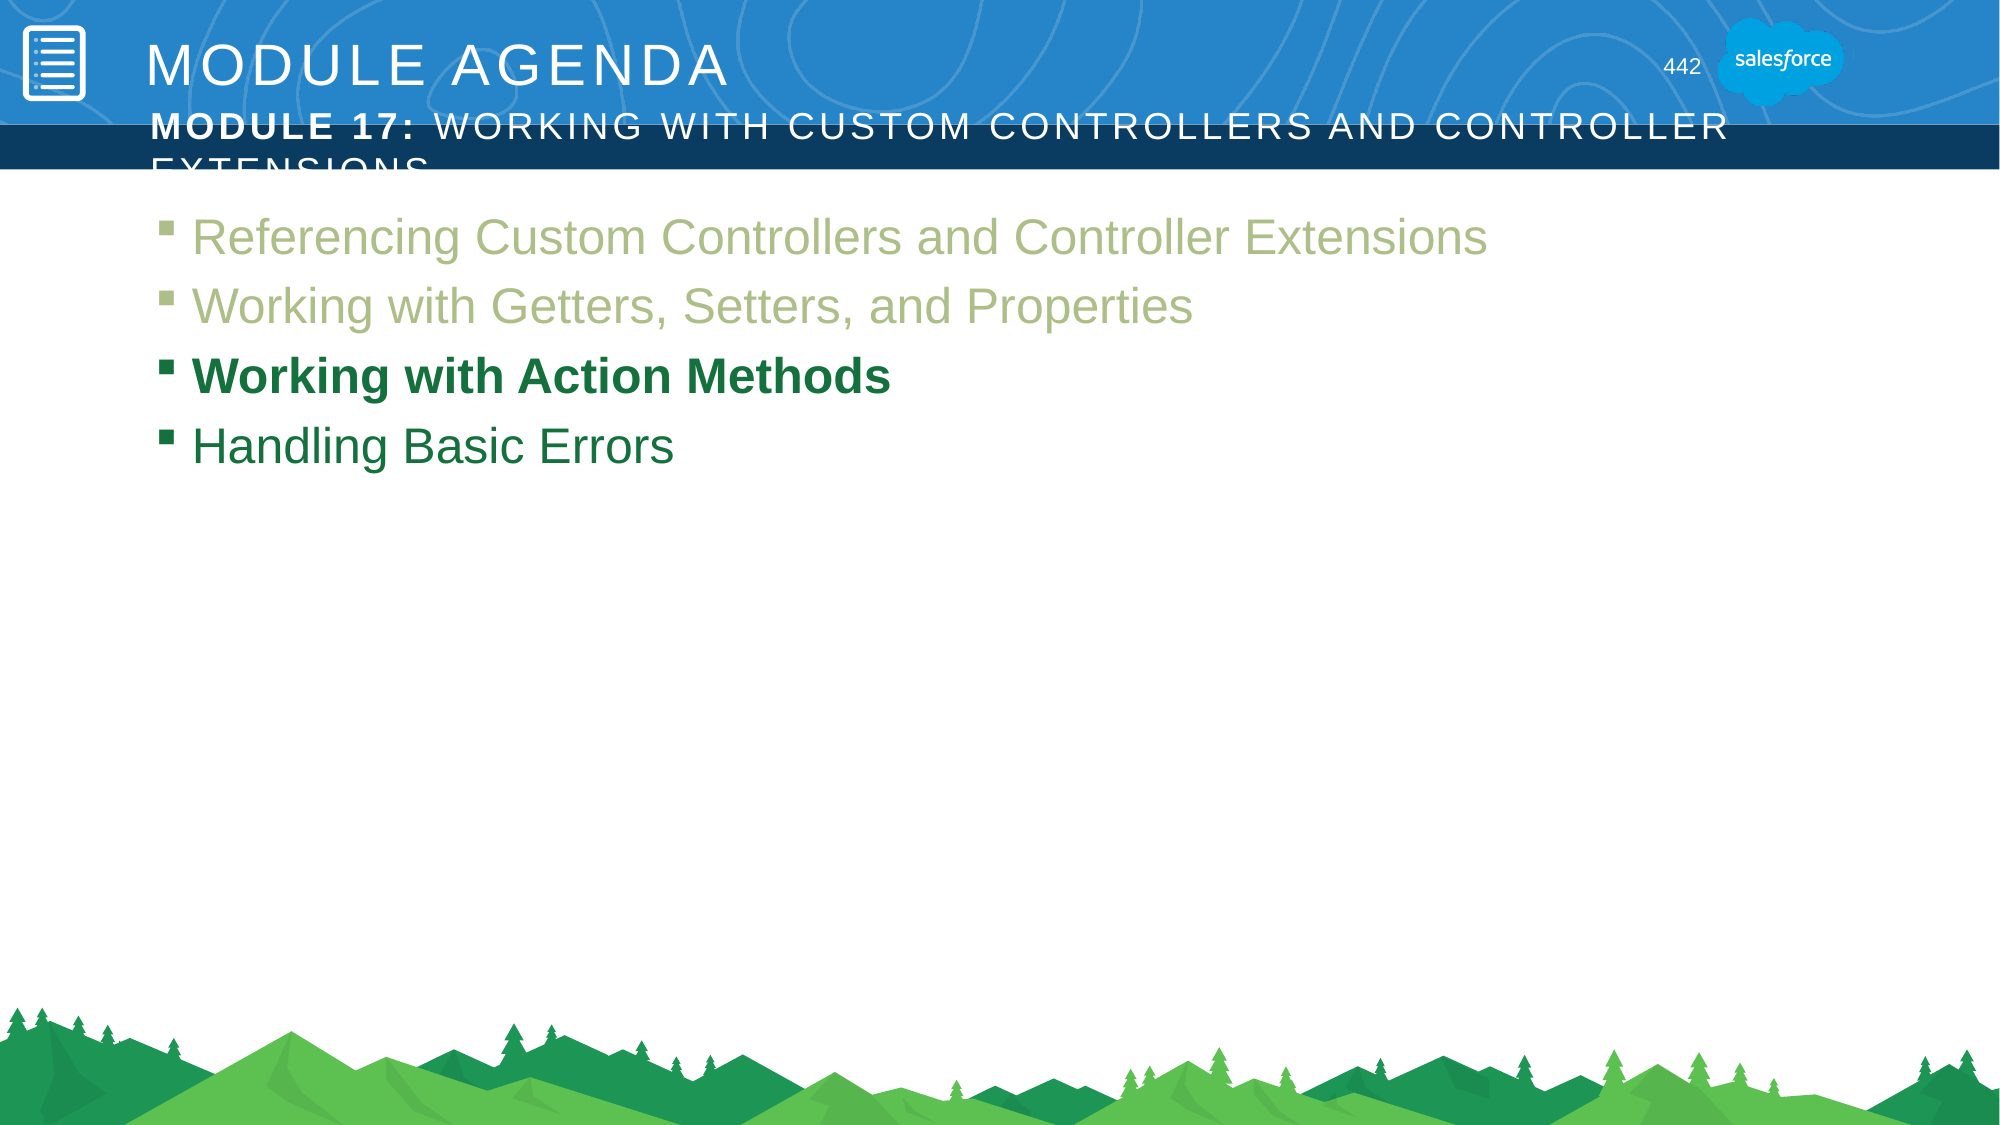

# Module Agenda
442
Module 17: Working with Custom Controllers and Controller Extensions
Referencing Custom Controllers and Controller Extensions
Working with Getters, Setters, and Properties
Working with Action Methods
Handling Basic Errors